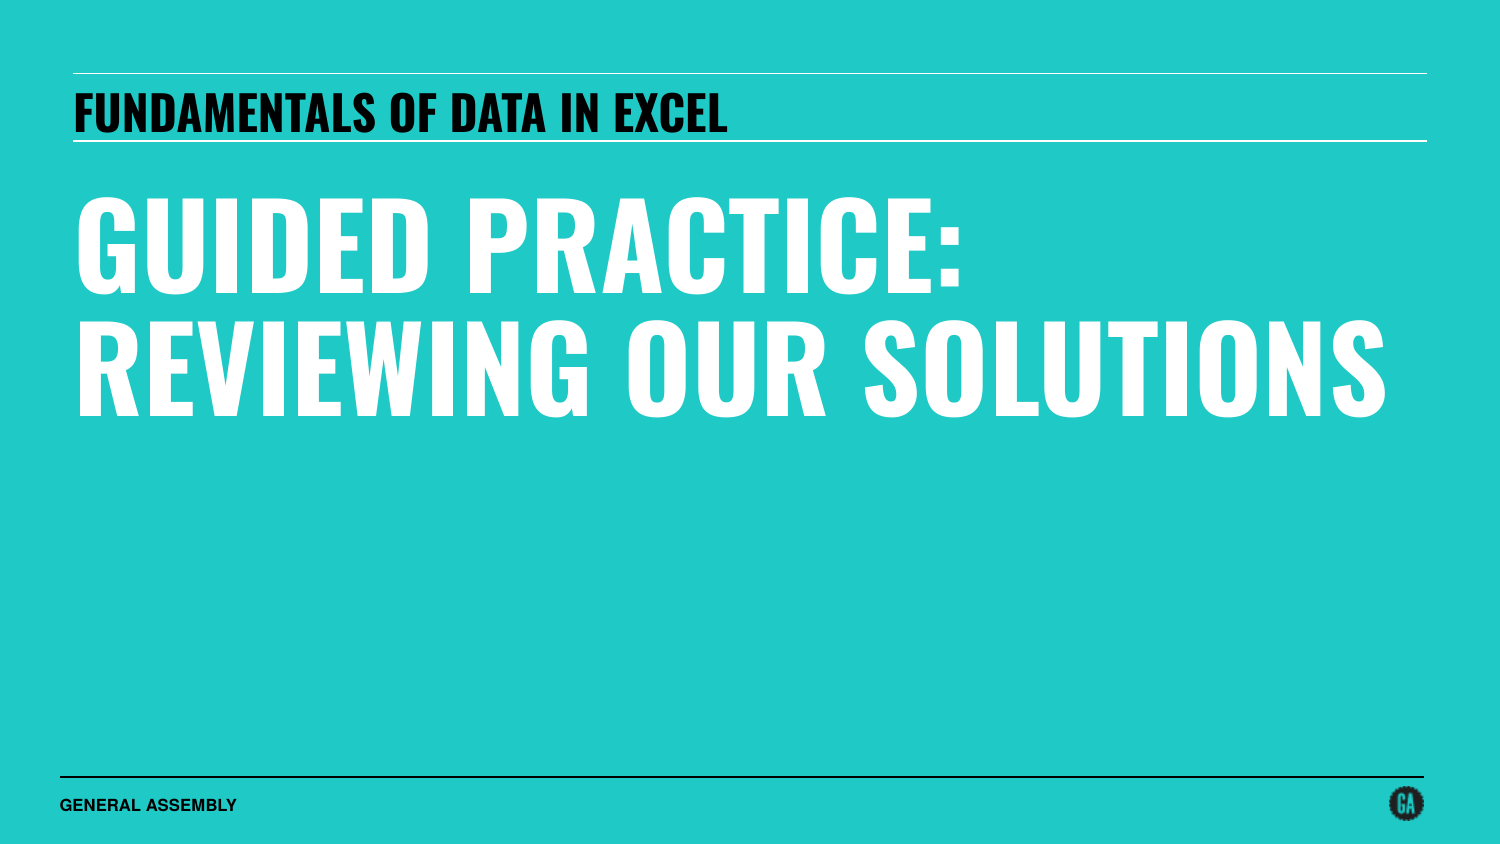

FUNDAMENTALS OF DATA IN EXCEL

GUIDED PRACTICE: REVIEWING OUR SOLUTIONS